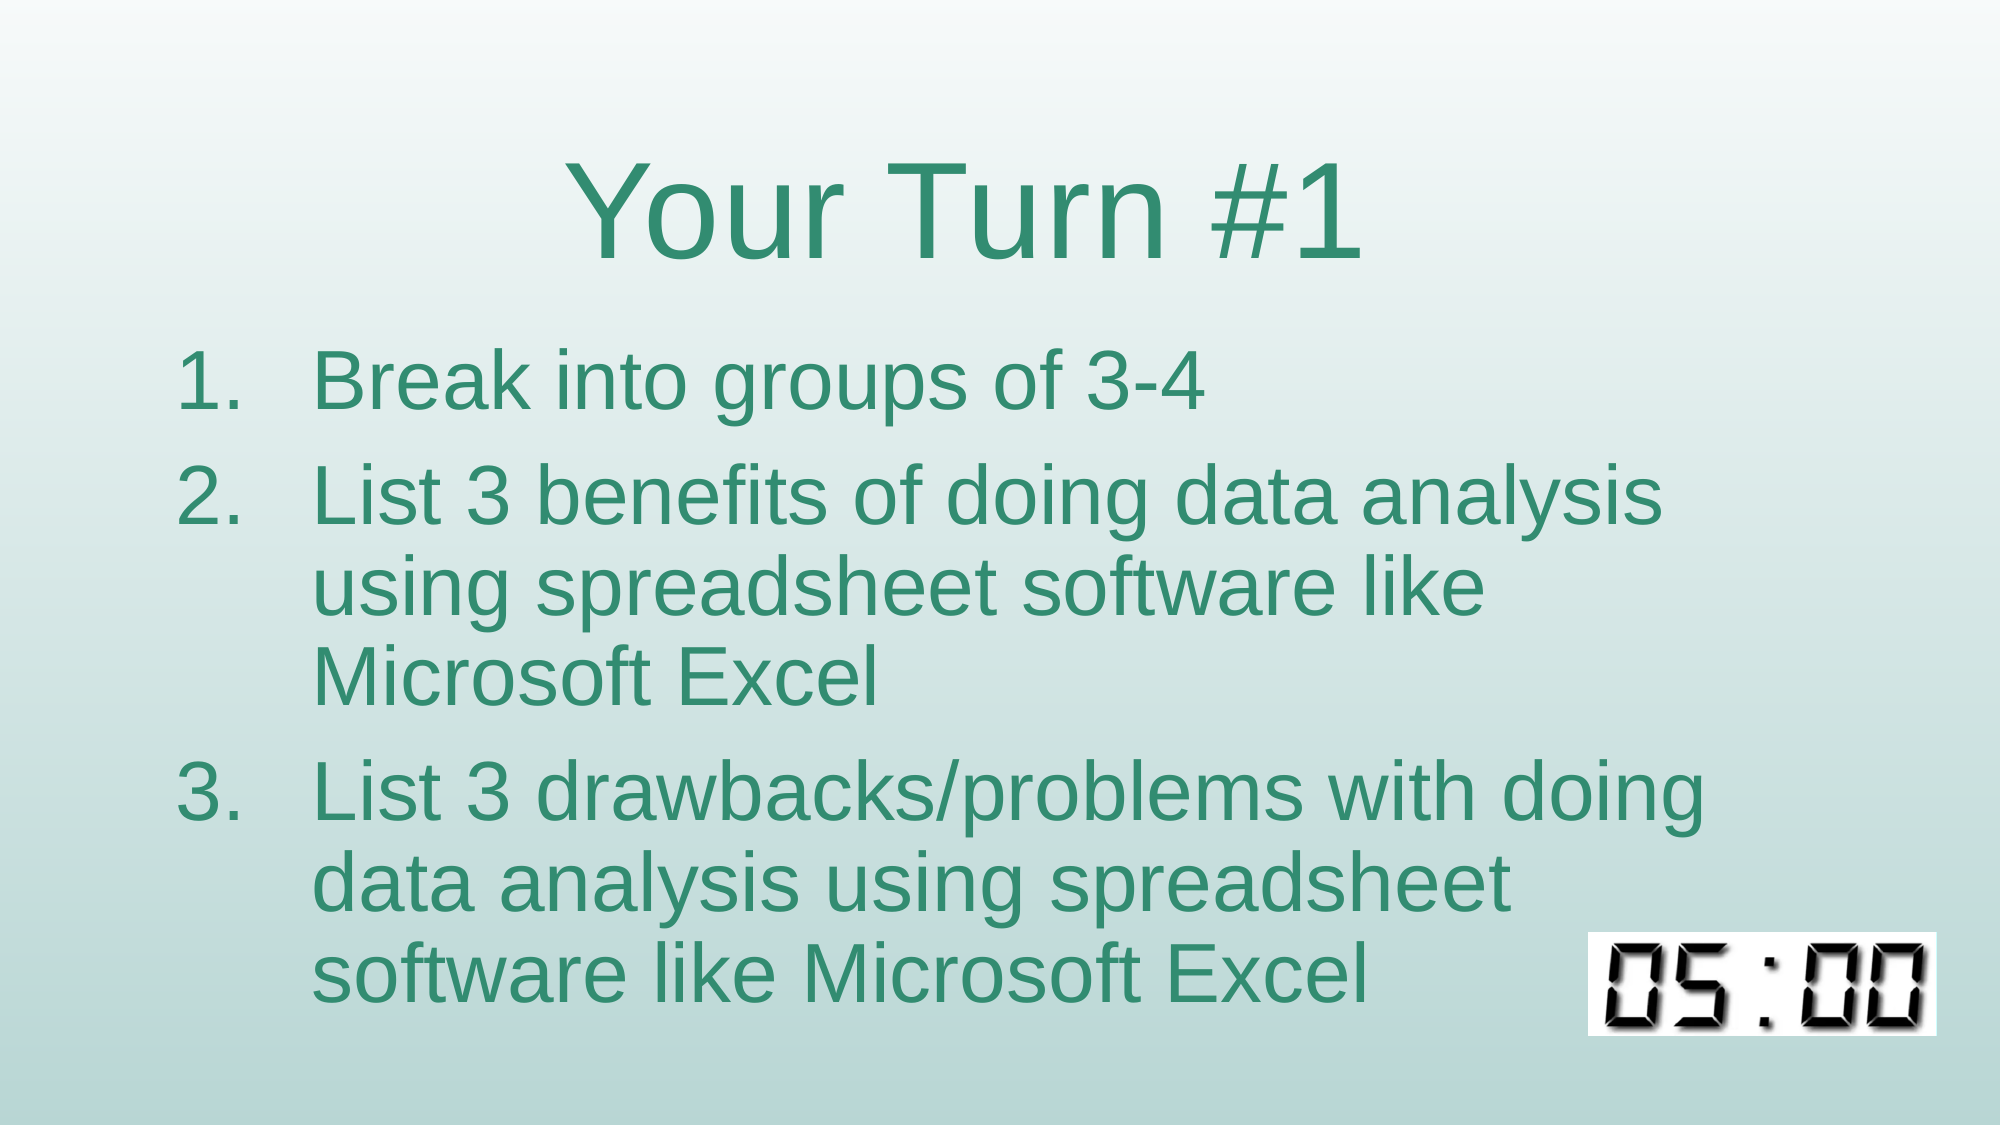

# Your Turn #1
Break into groups of 3-4
List 3 benefits of doing data analysis using spreadsheet software like Microsoft Excel
List 3 drawbacks/problems with doing data analysis using spreadsheet software like Microsoft Excel